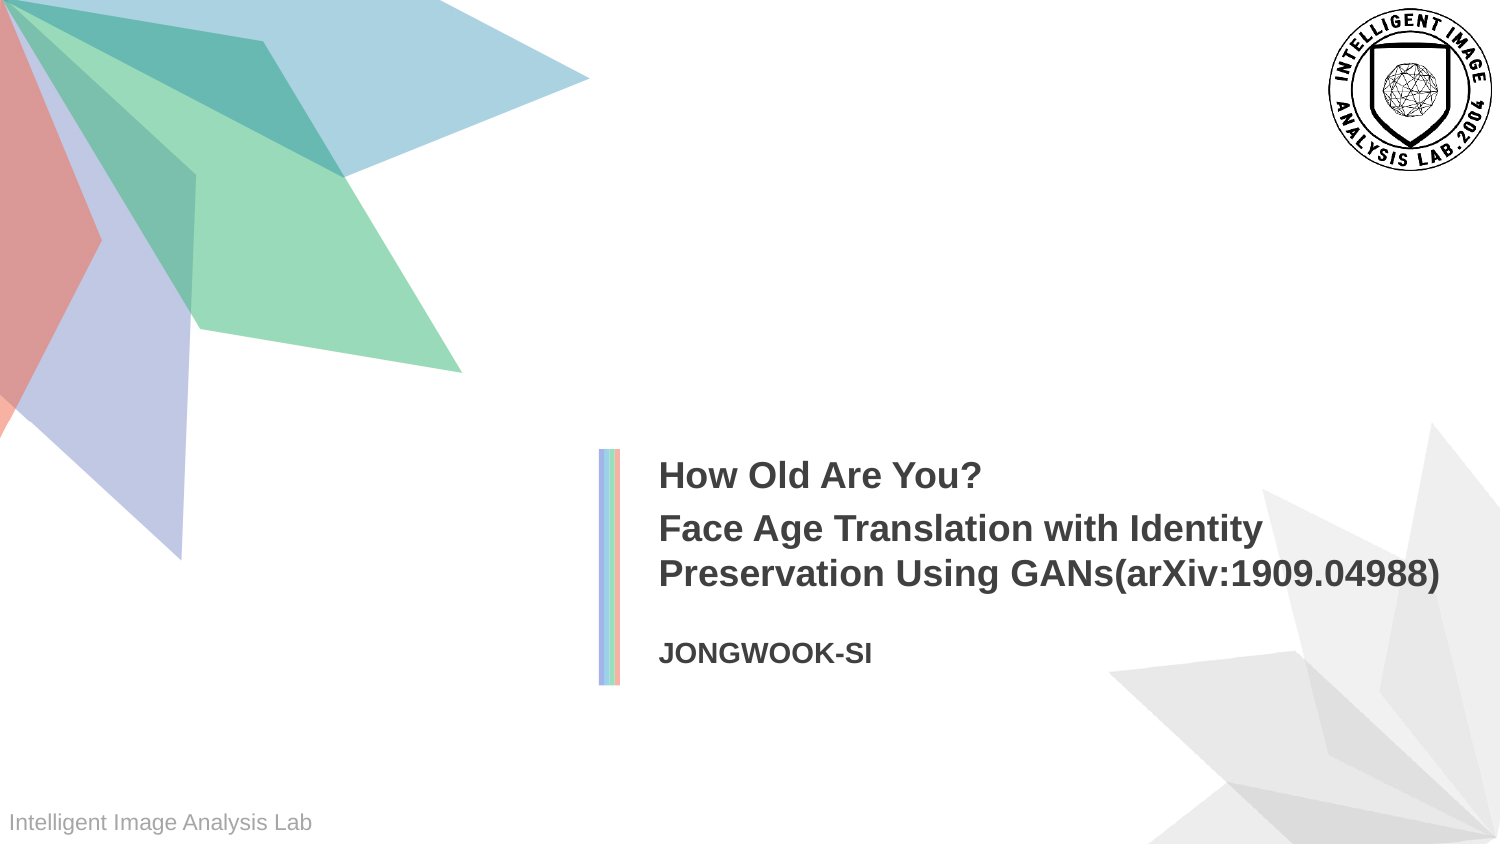

How Old Are You?
Face Age Translation with Identity Preservation Using GANs(arXiv:1909.04988)

JONGWOOK-SI